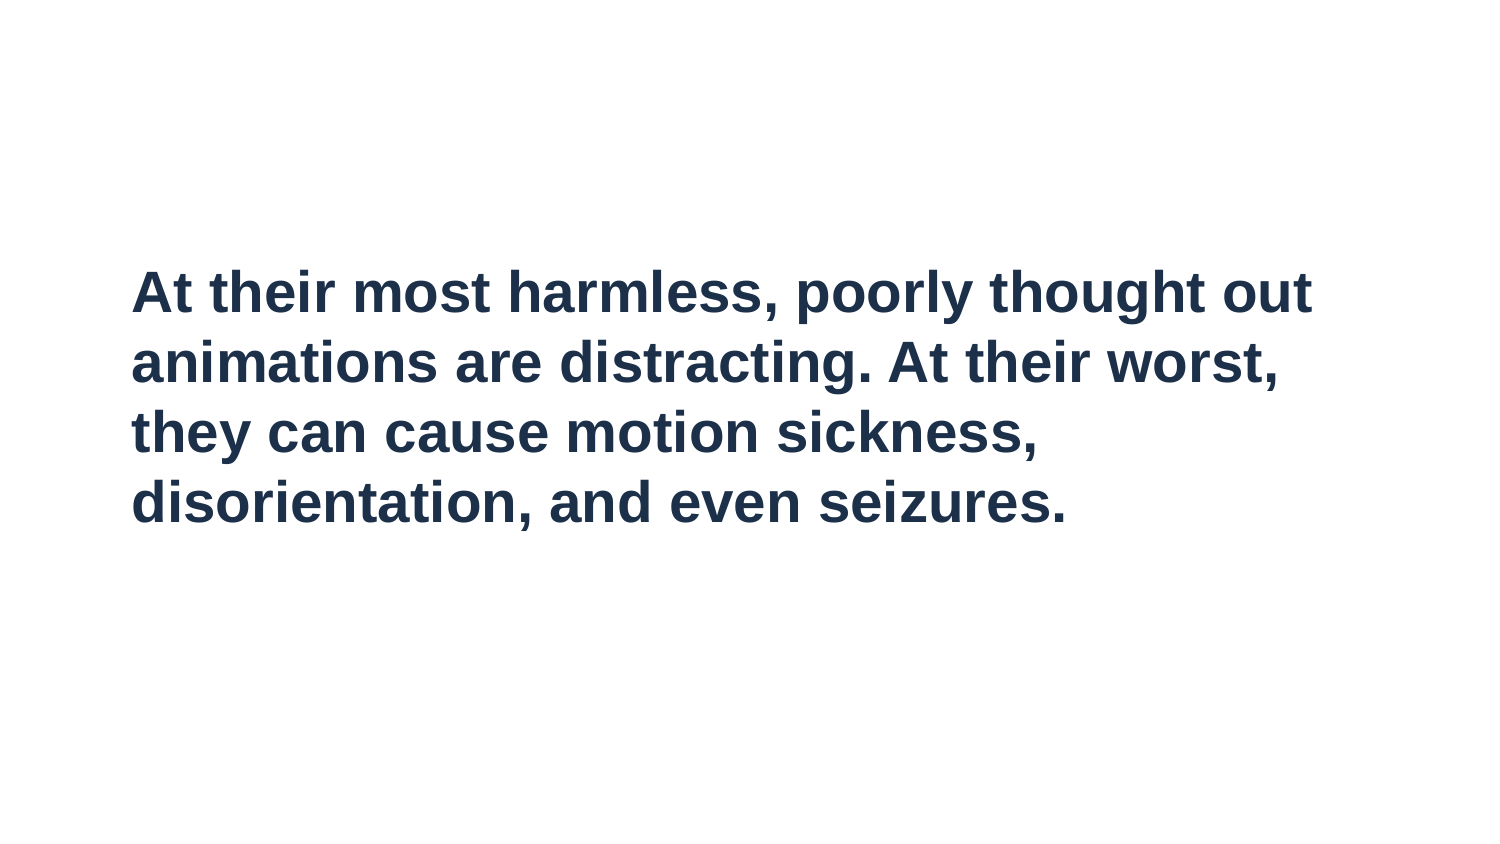

# At their most harmless, poorly thought out animations are distracting. At their worst, they can cause motion sickness, disorientation, and even seizures.